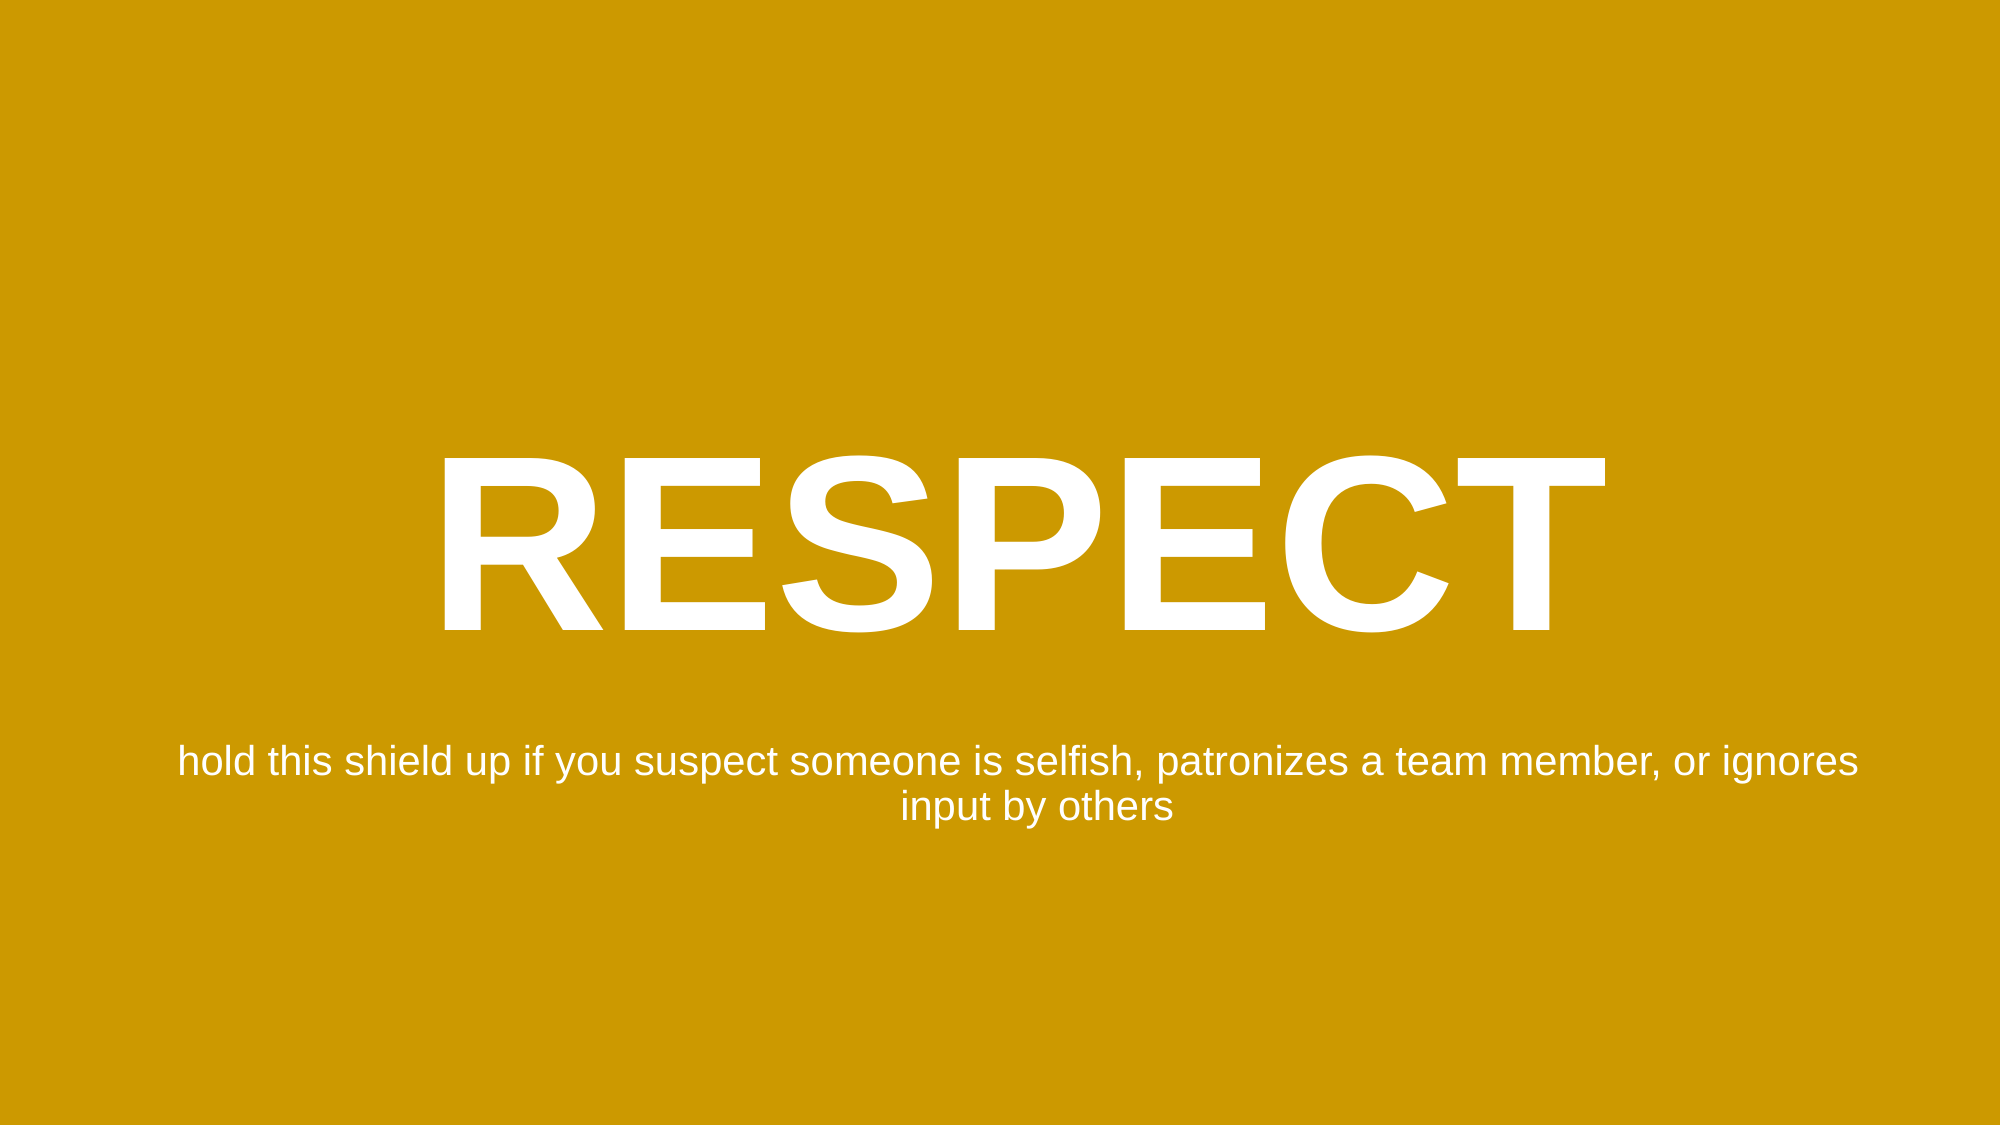

RESPECT
hold this shield up if you suspect someone is selfish, patronizes a team member, or ignores input by others